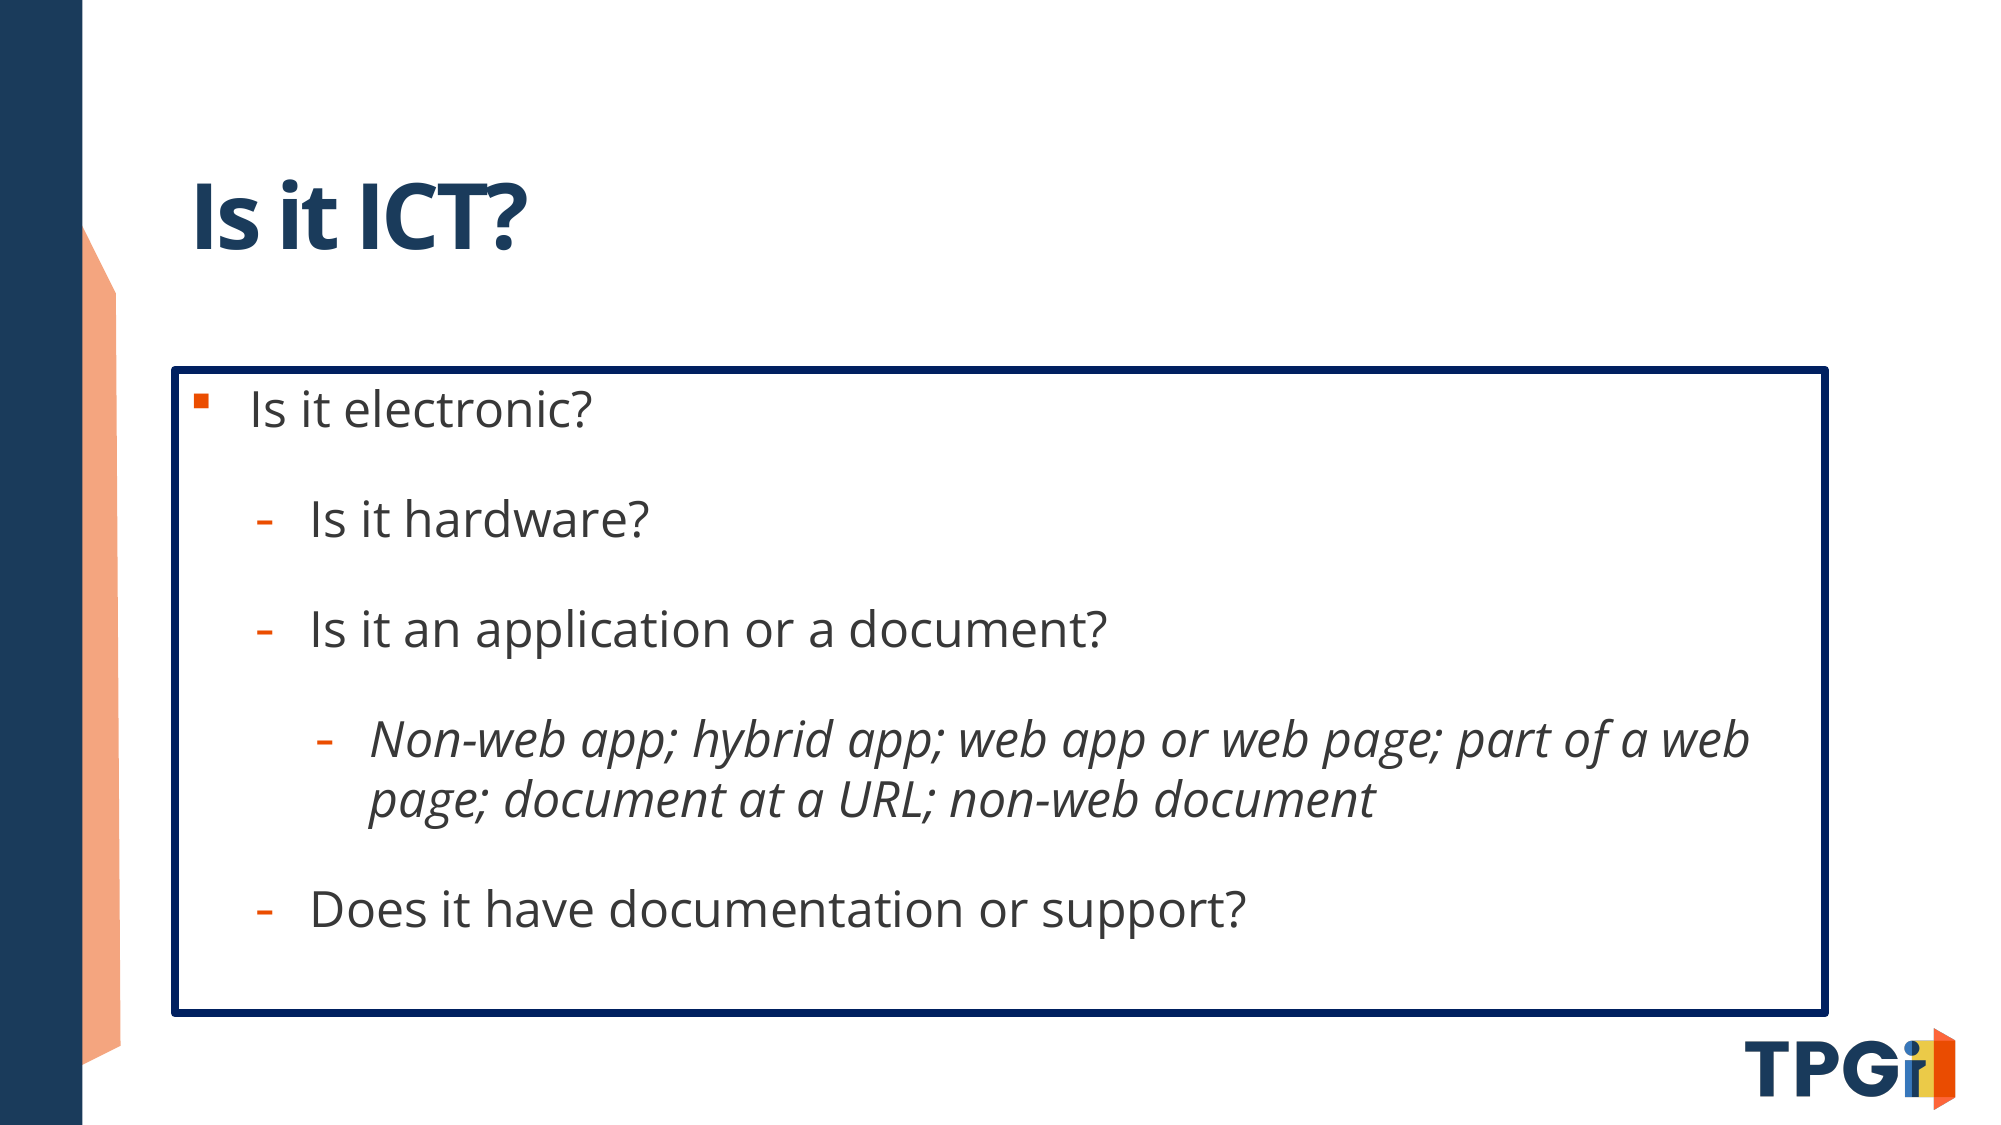

# Is it ICT?
Is it electronic?
Is it hardware?
Is it an application or a document?
Non-web app; hybrid app; web app or web page; part of a web page; document at a URL; non-web document
Does it have documentation or support?